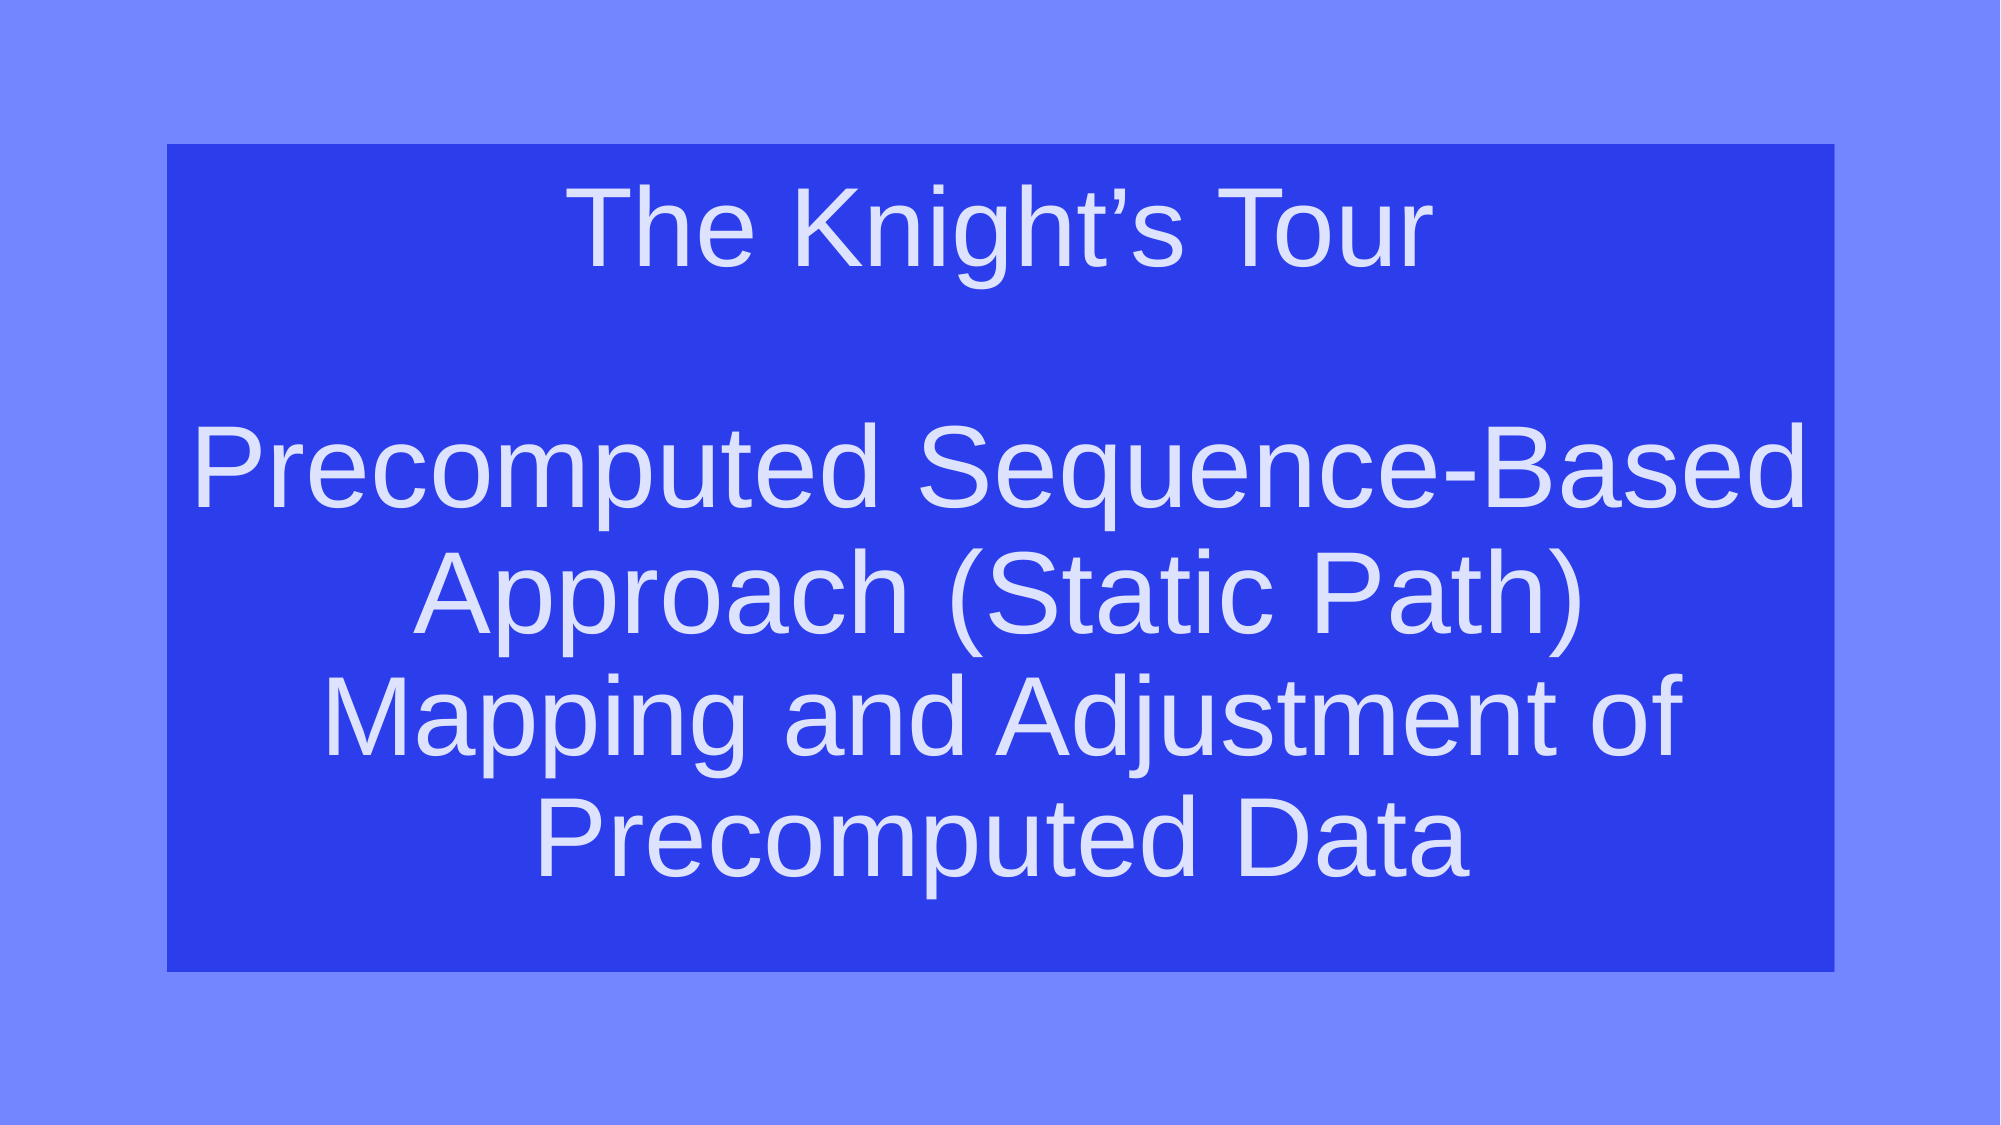

The Knight’s Tour
Precomputed Sequence-Based Approach (Static Path)
Mapping and Adjustment of Precomputed Data